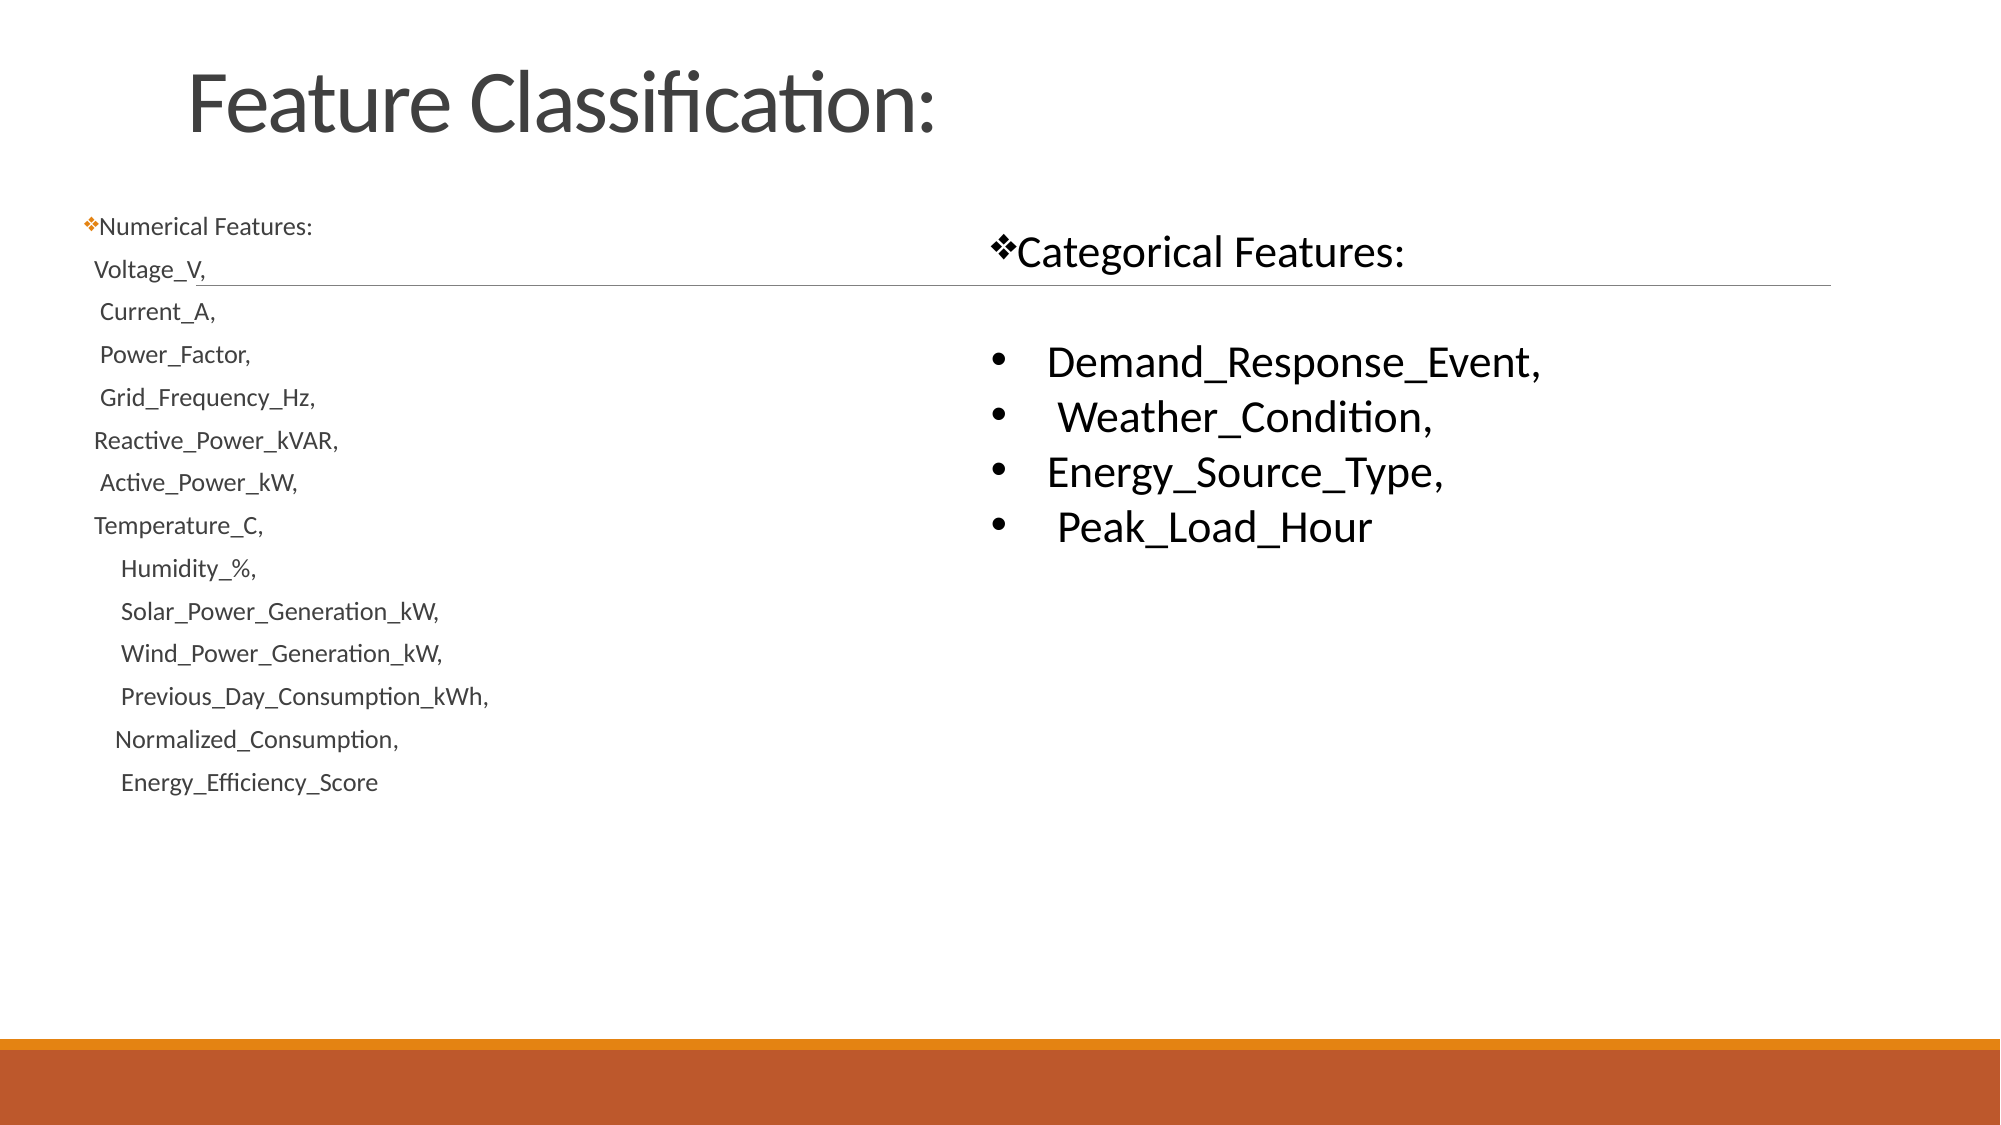

# Feature Classification:
Numerical Features:
Voltage_V,
 Current_A,
 Power_Factor,
 Grid_Frequency_Hz,
Reactive_Power_kVAR,
 Active_Power_kW,
Temperature_C,
 Humidity_%,
 Solar_Power_Generation_kW,
 Wind_Power_Generation_kW,
 Previous_Day_Consumption_kWh,
Normalized_Consumption,
 Energy_Efficiency_Score
Categorical Features:

Demand_Response_Event,
 Weather_Condition,
Energy_Source_Type,
 Peak_Load_Hour